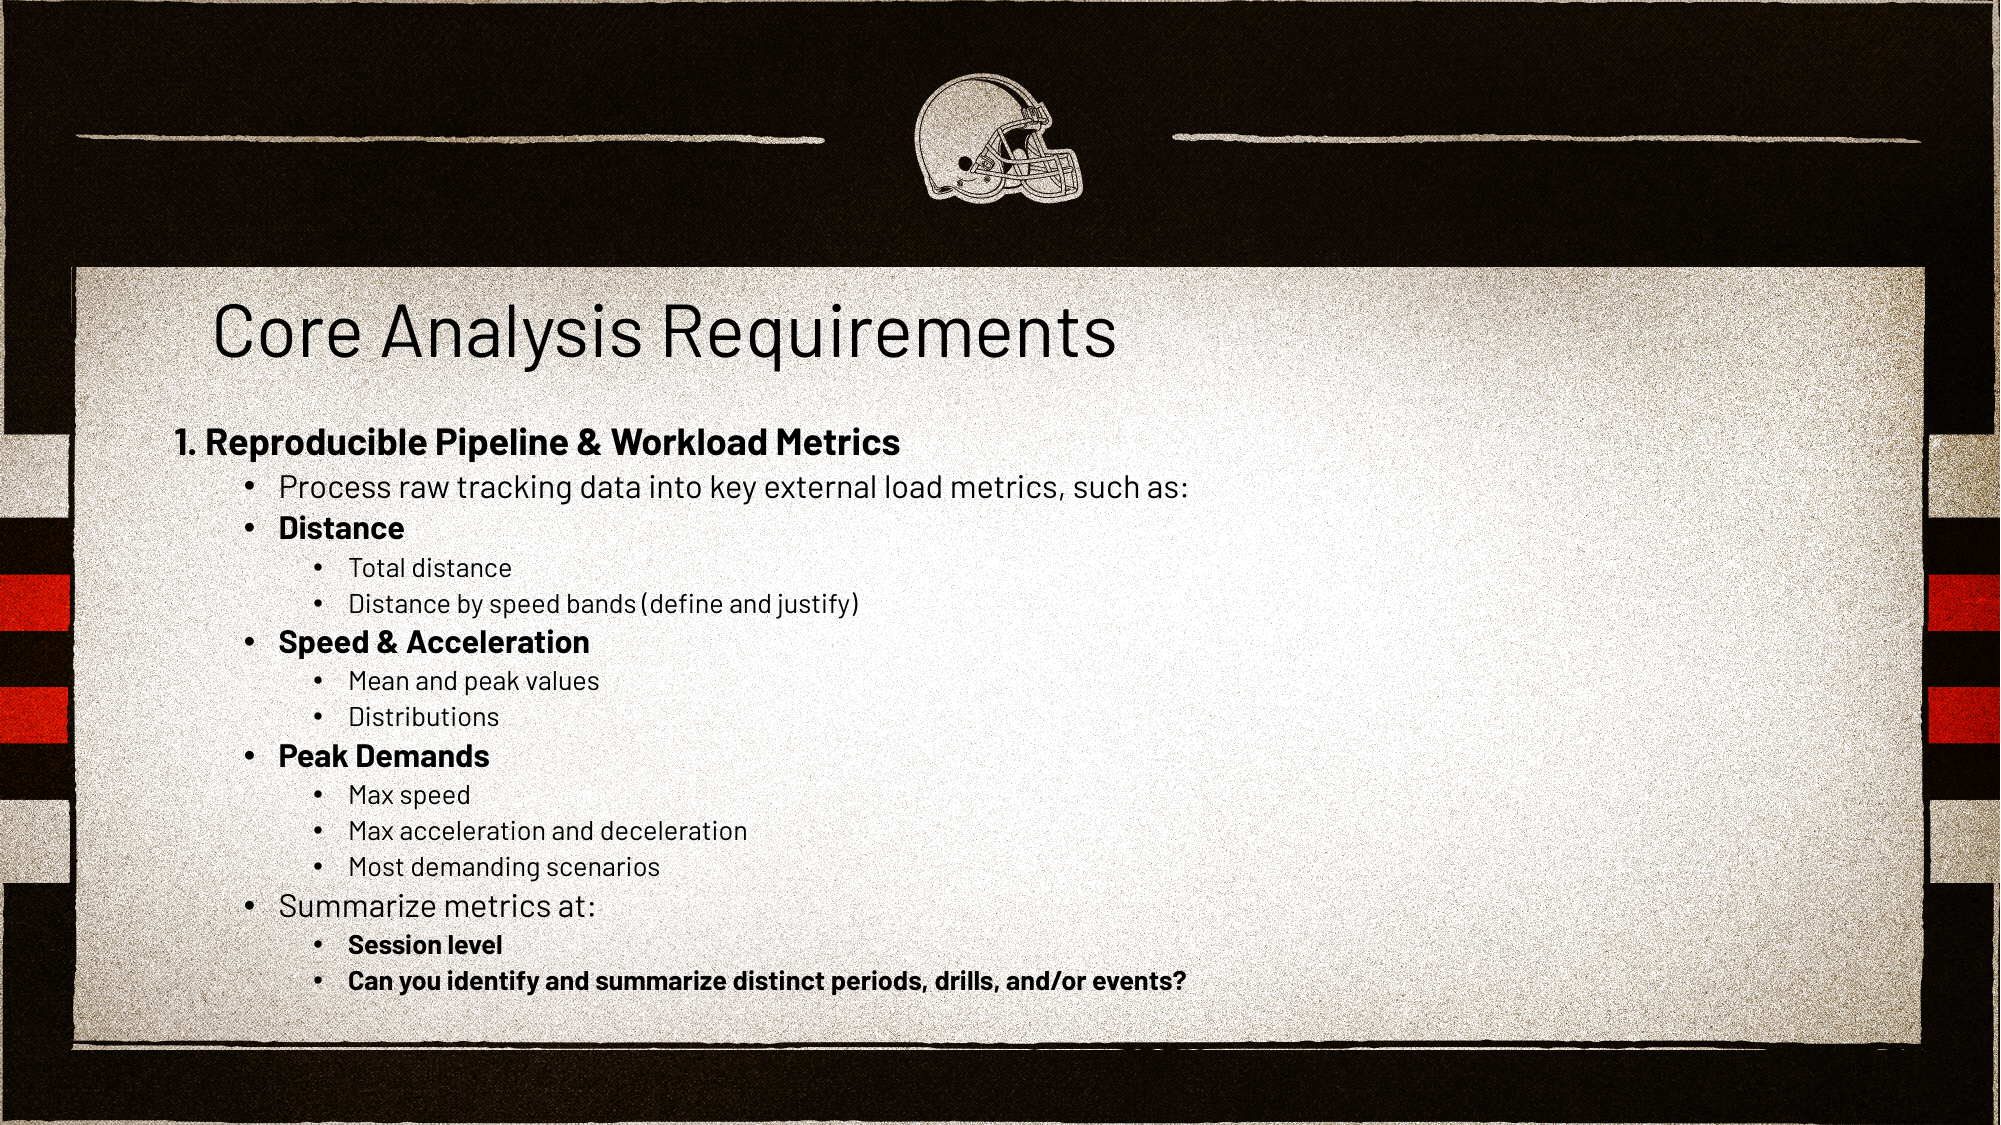

Core Analysis Requirements
1. Reproducible Pipeline & Workload Metrics
Process raw tracking data into key external load metrics, such as:
Distance
Total distance
Distance by speed bands (define and justify)
Speed & Acceleration
Mean and peak values
Distributions
Peak Demands
Max speed
Max acceleration and deceleration
Most demanding scenarios
Summarize metrics at:
Session level
Can you identify and summarize distinct periods, drills, and/or events?